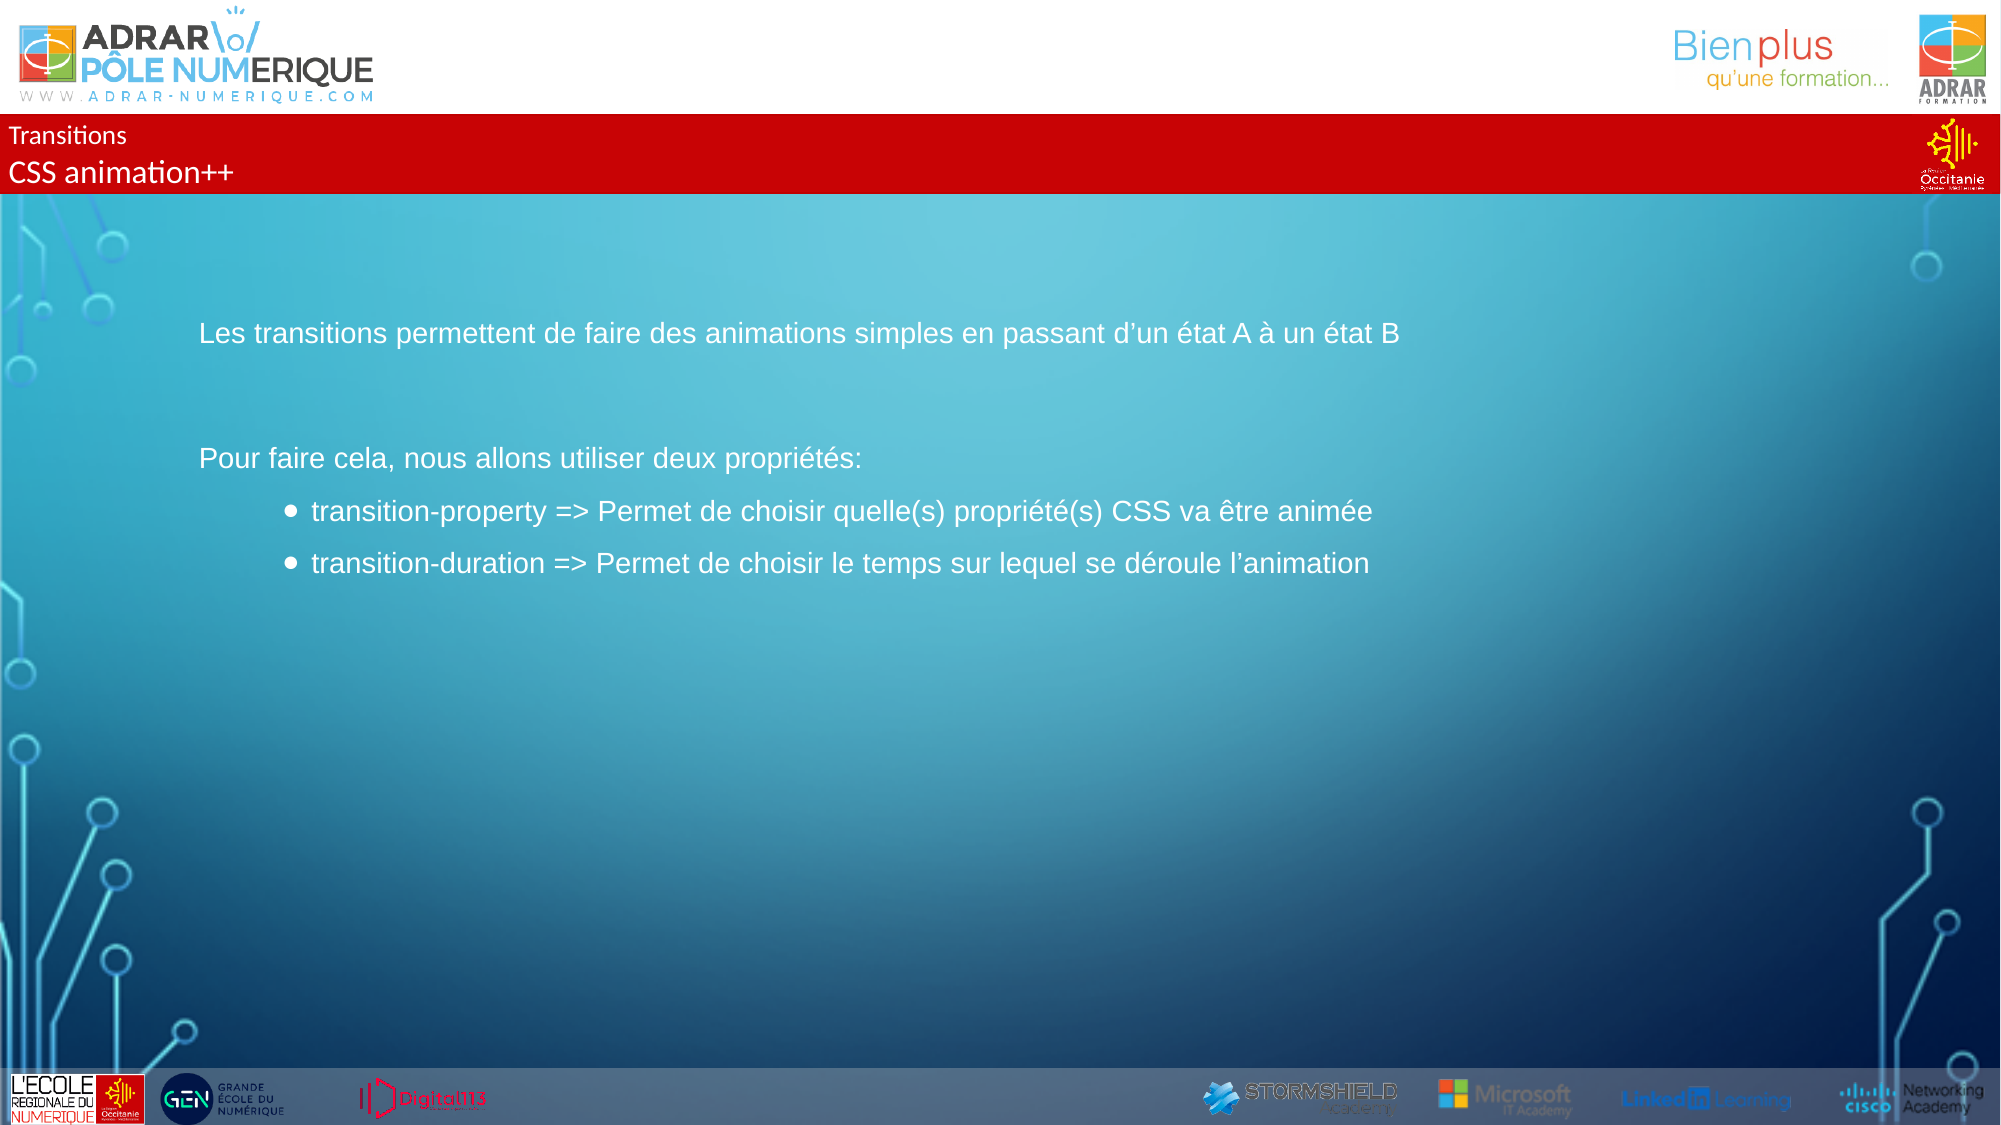

Transitions
CSS animation++
Les transitions permettent de faire des animations simples en passant d’un état A à un état B

Pour faire cela, nous allons utiliser deux propriétés:
transition-property => Permet de choisir quelle(s) propriété(s) CSS va être animée
transition-duration => Permet de choisir le temps sur lequel se déroule l’animation